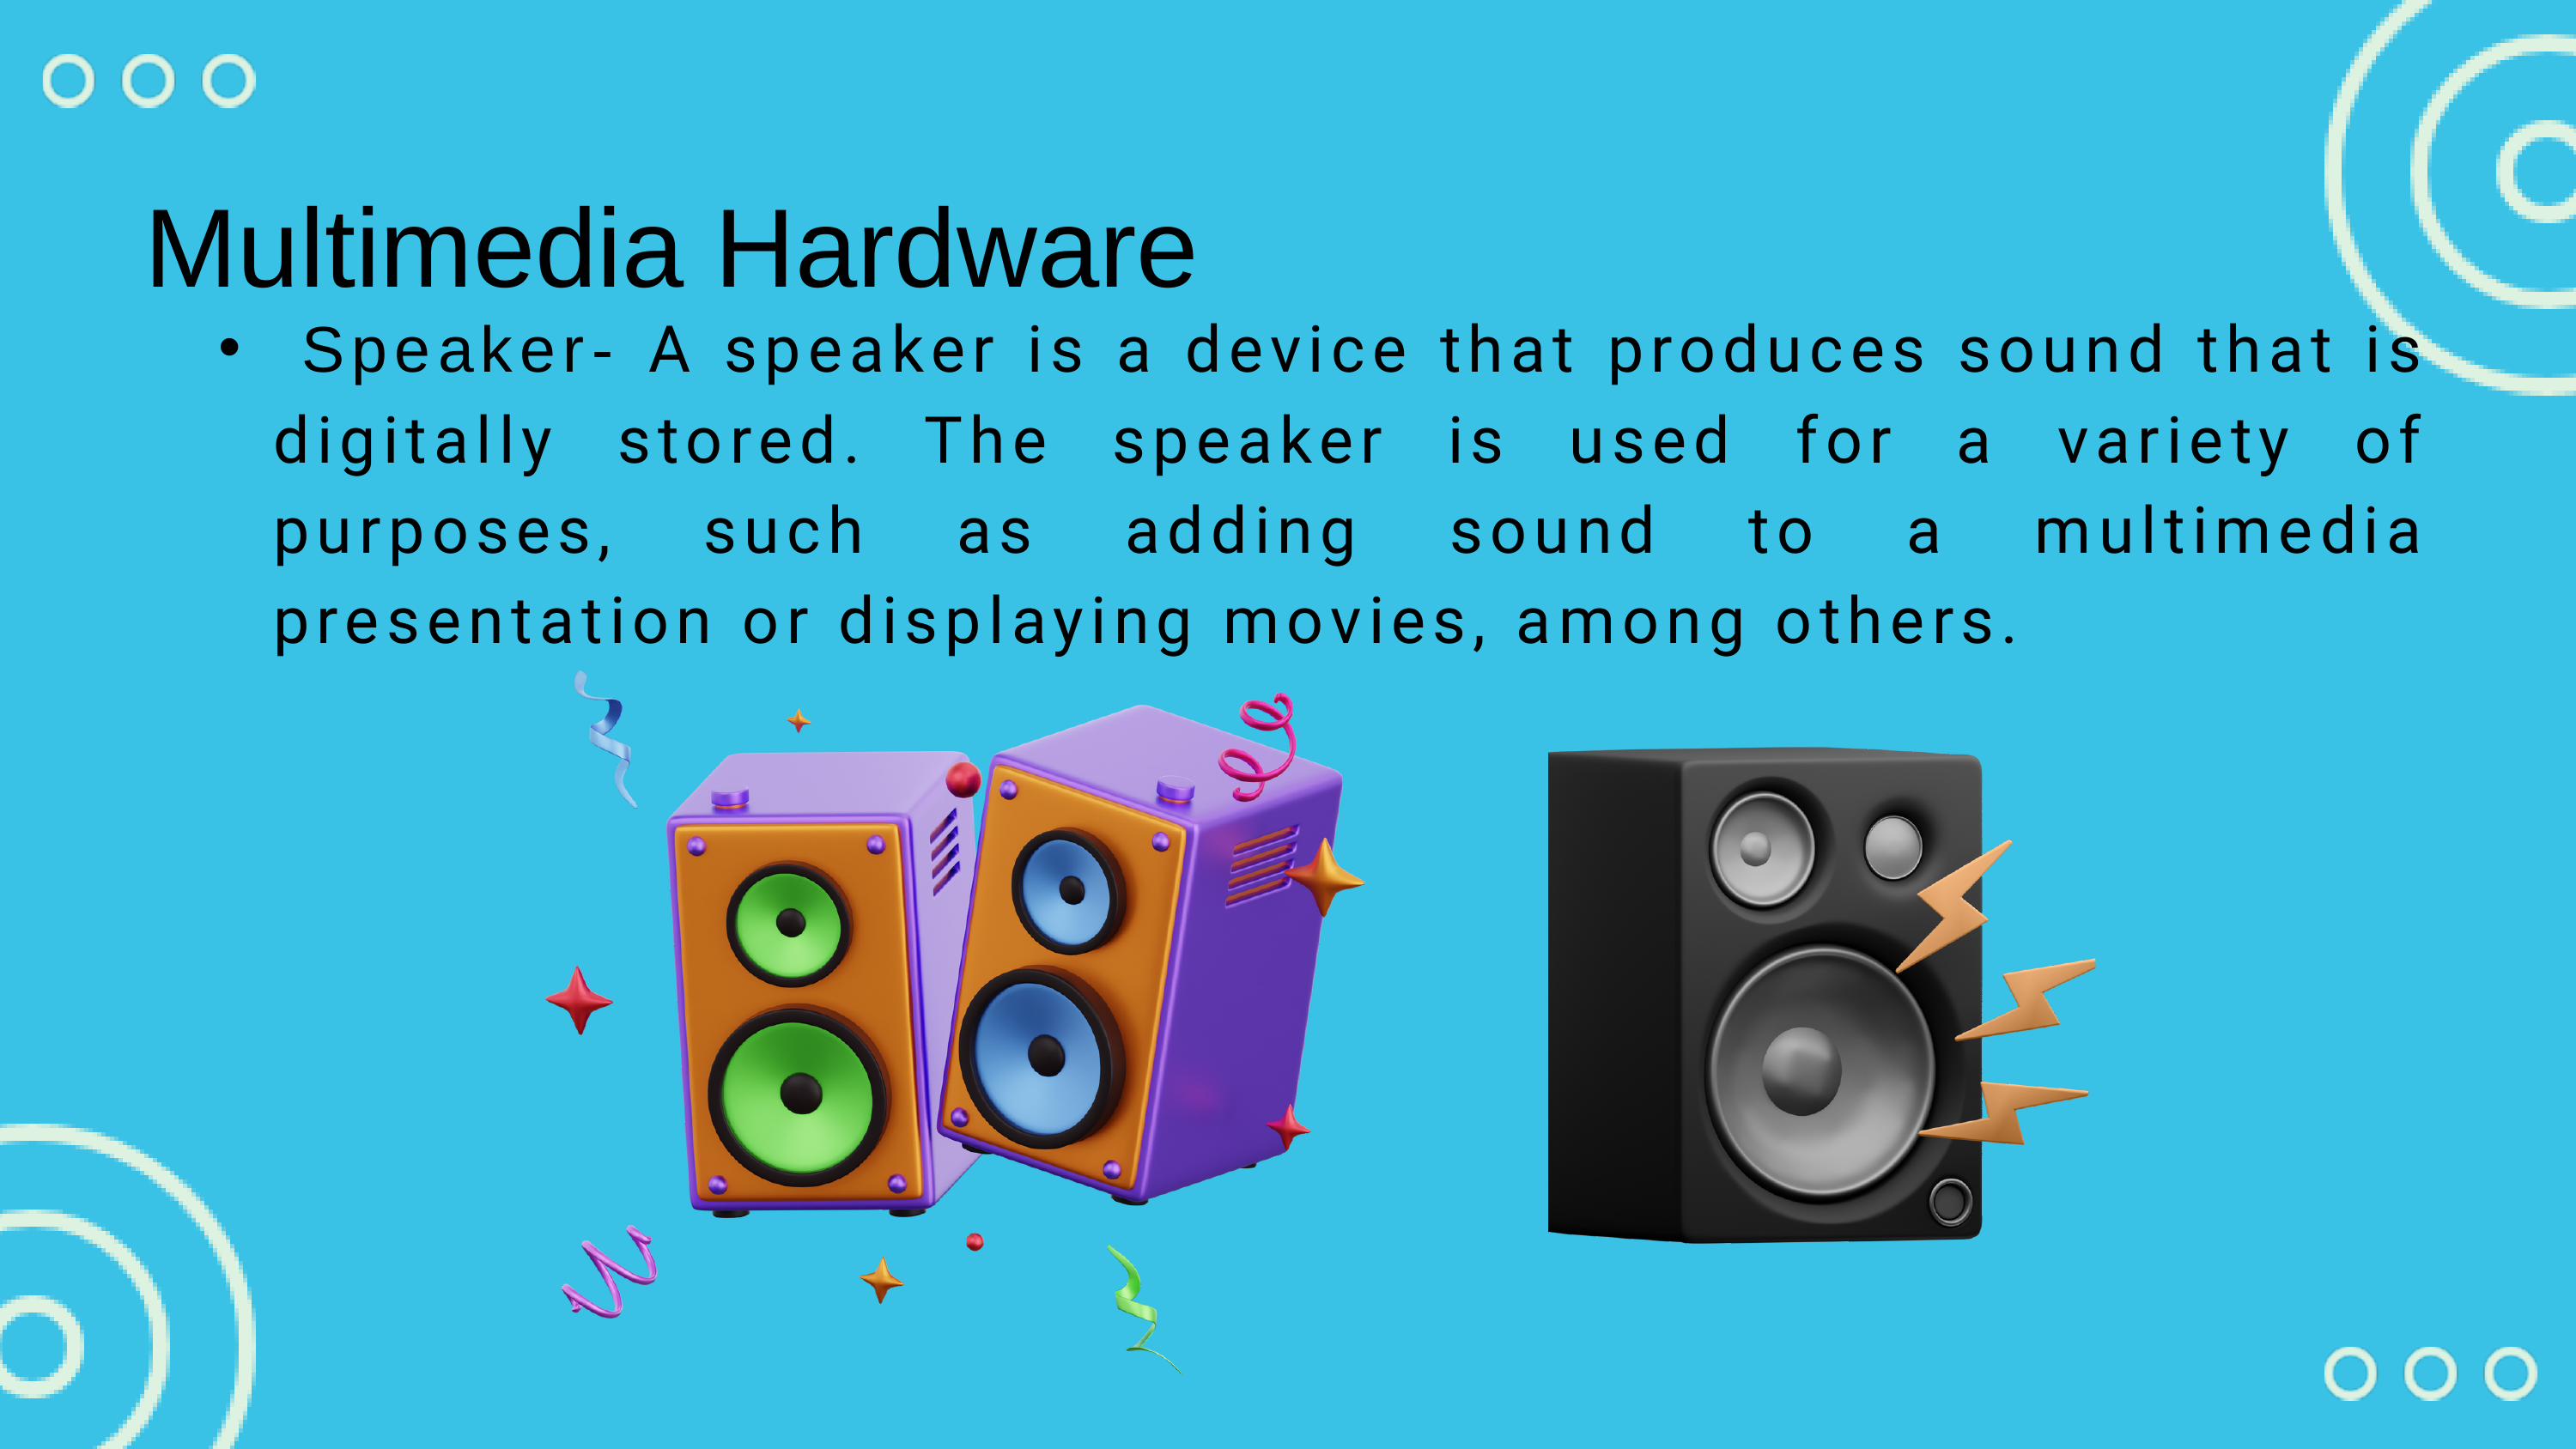

Multimedia Hardware
 Speaker- A speaker is a device that produces sound that is digitally stored. The speaker is used for a variety of purposes, such as adding sound to a multimedia presentation or displaying movies, among others.